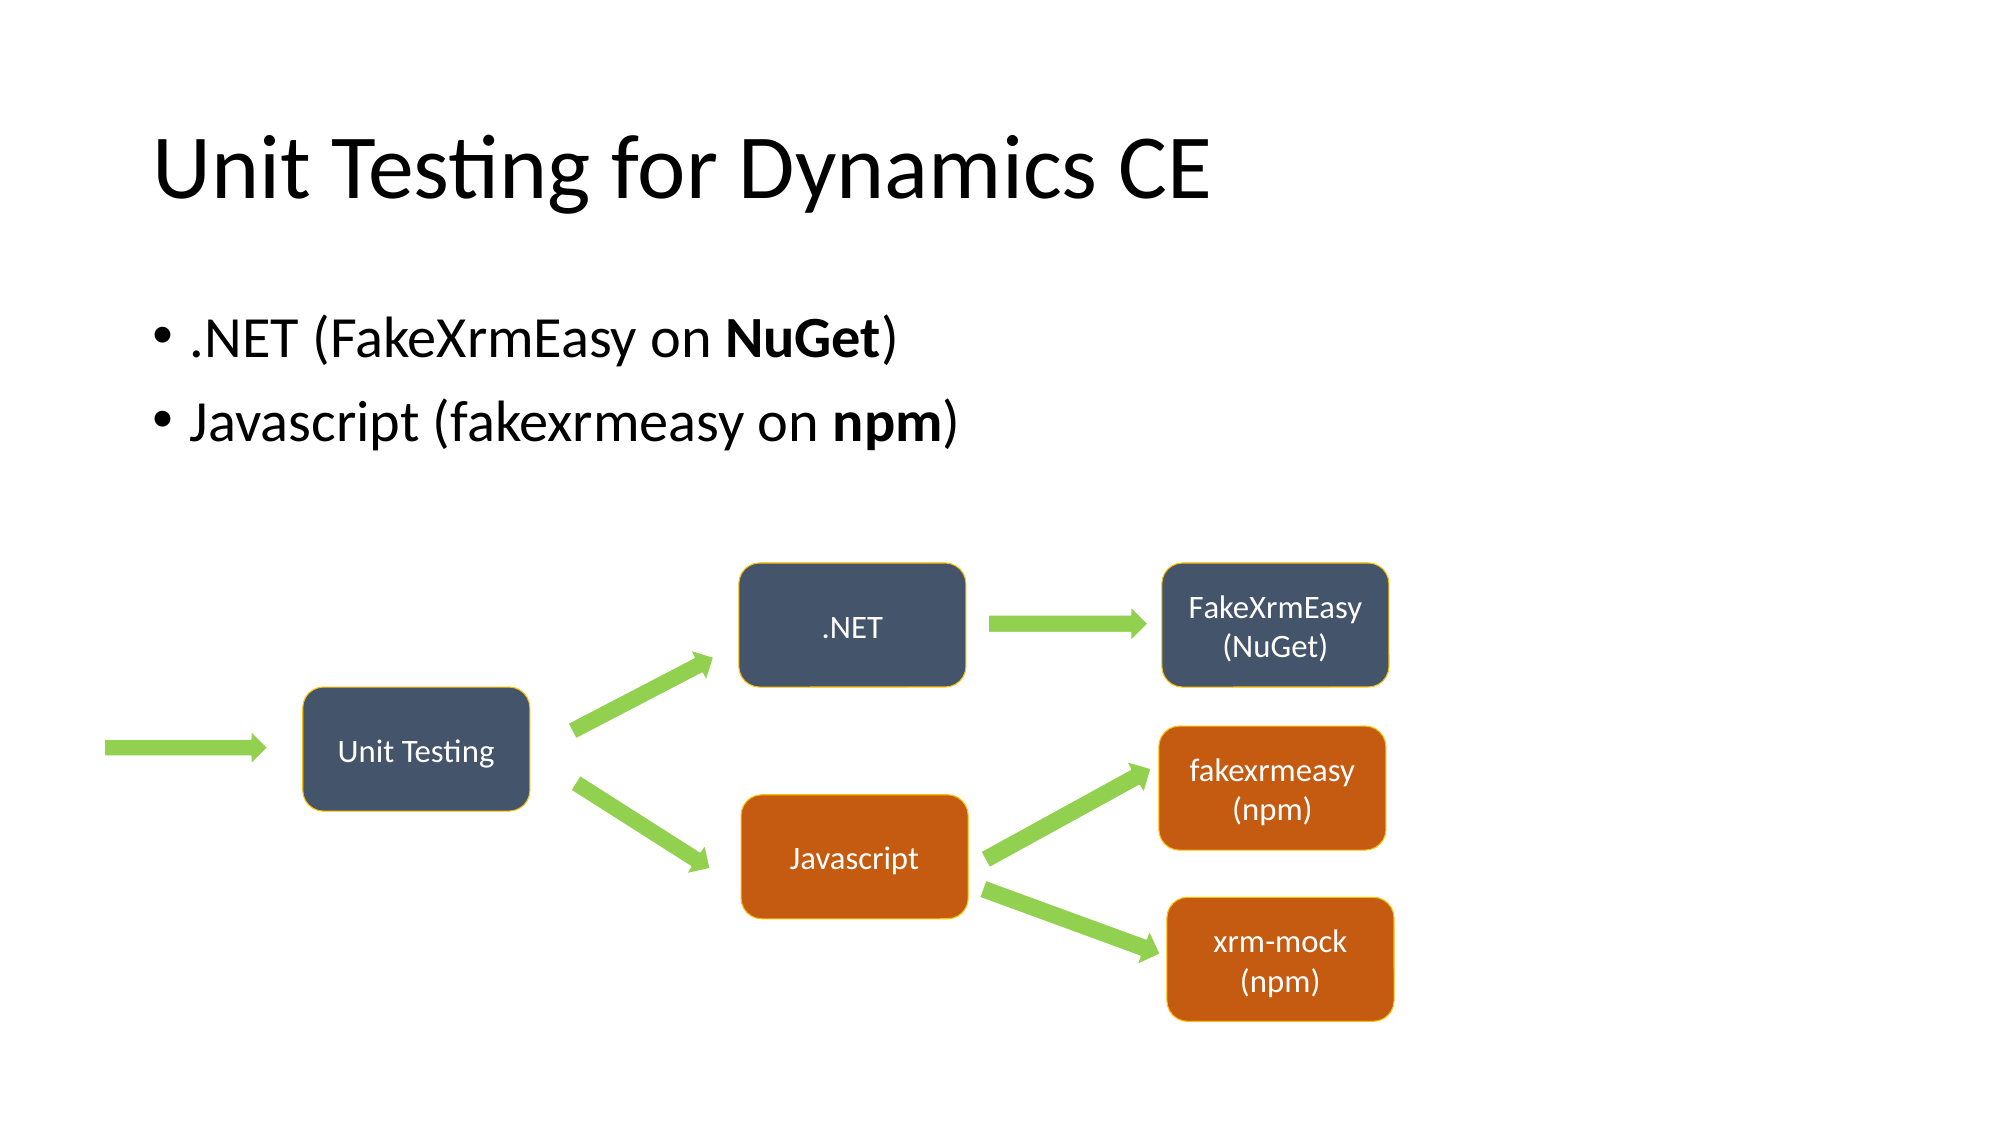

# Unit Testing for Dynamics CE
.NET (FakeXrmEasy on NuGet)
Javascript (fakexrmeasy on npm)
.NET
FakeXrmEasy (NuGet)

Unit Testing
fakexrmeasy (npm)

Javascript

xrm-mock (npm)